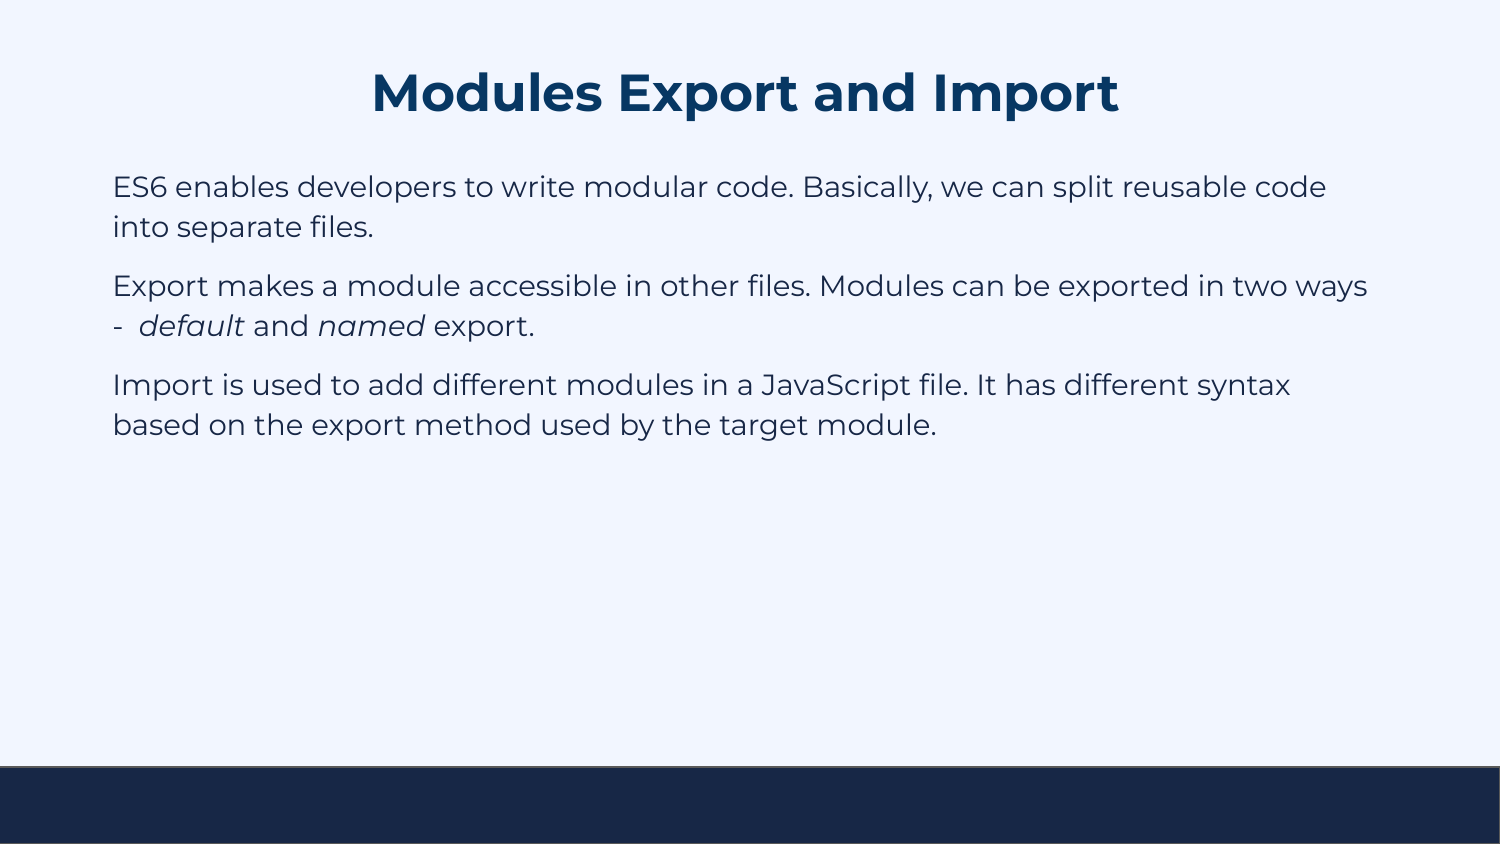

# Modules Export and Import
ES6 enables developers to write modular code. Basically, we can split reusable code into separate files.
Export makes a module accessible in other files. Modules can be exported in two ways -  default and named export.
Import is used to add different modules in a JavaScript file. It has different syntax based on the export method used by the target module.